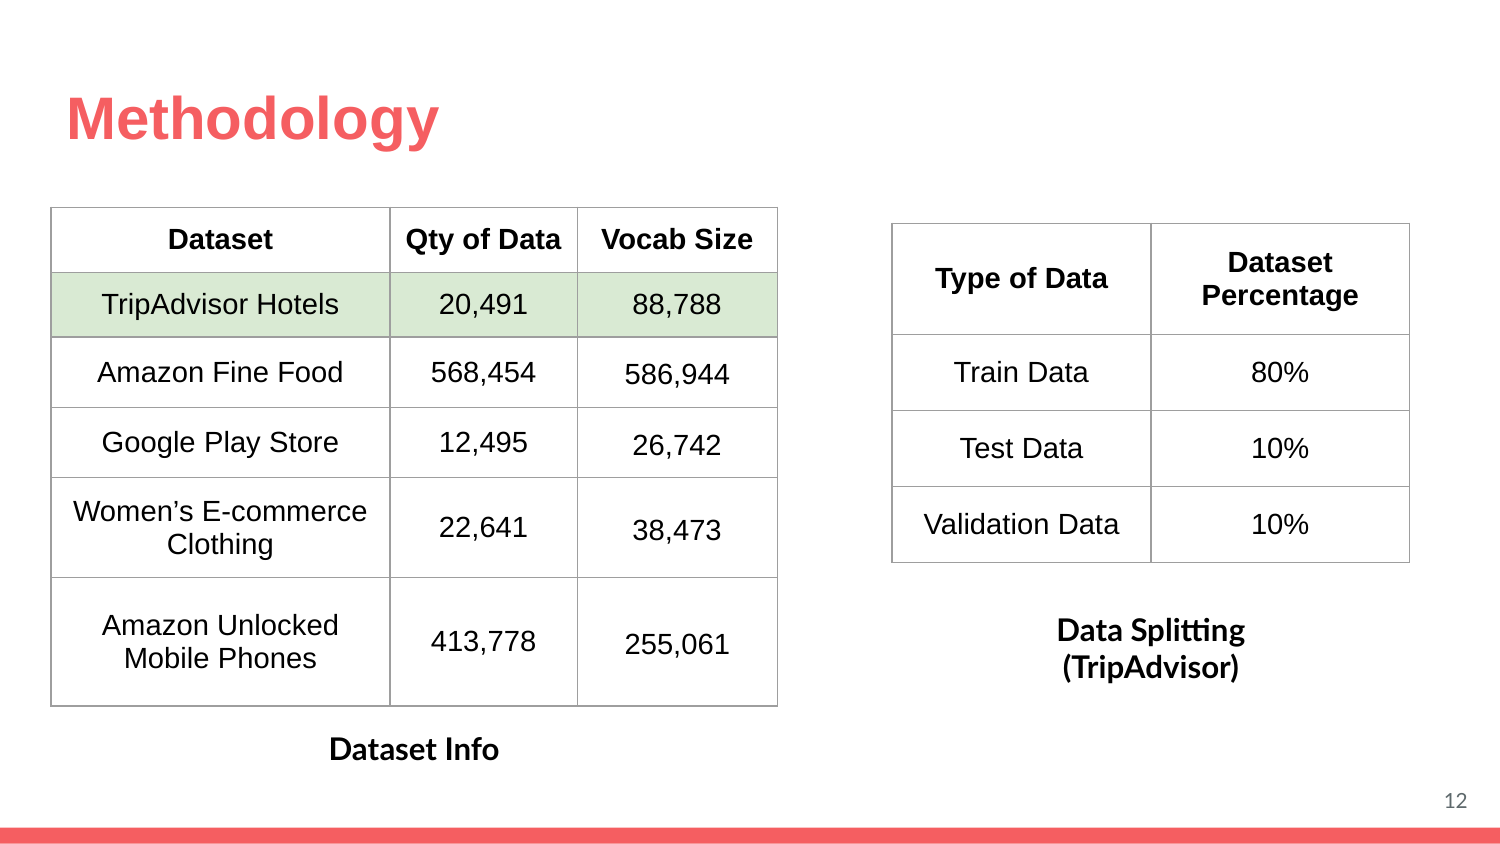

# Methodology
| Dataset | Qty of Data | Vocab Size |
| --- | --- | --- |
| TripAdvisor Hotels | 20,491 | 88,788 |
| Amazon Fine Food | 568,454 | 586,944 |
| Google Play Store | 12,495 | 26,742 |
| Women’s E-commerce Clothing | 22,641 | 38,473 |
| Amazon Unlocked Mobile Phones | 413,778 | 255,061 |
| Type of Data | Dataset Percentage |
| --- | --- |
| Train Data | 80% |
| Test Data | 10% |
| Validation Data | 10% |
Data Splitting
(TripAdvisor)
Dataset Info
12